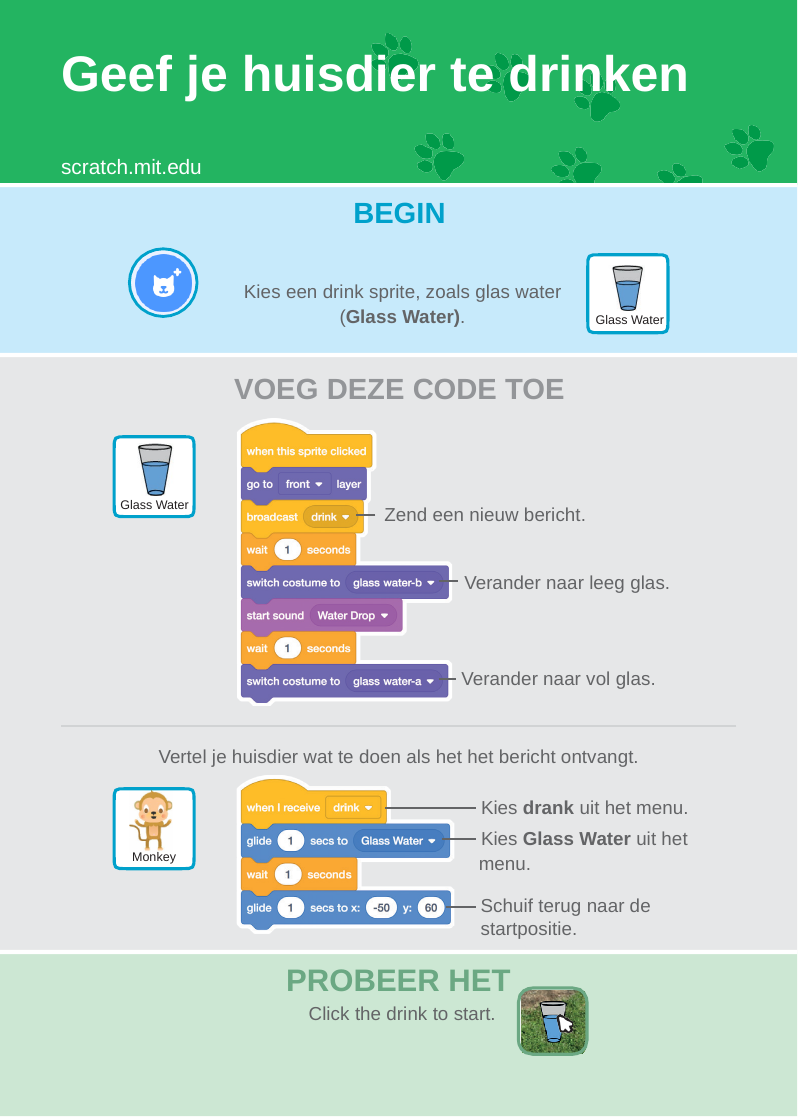

# Geef je huisdier te drinken
scratch.mit.edu

BEGIN

Kies een drink sprite, zoals glas water (Glass Water).
Glass Water

VOEG DEZE CODE TOE

Glass Water
Zend een nieuw bericht.
Verander naar leeg glas.
Verander naar vol glas.
Vertel je huisdier wat te doen als het het bericht ontvangt.

Kies drank uit het menu.
Kies Glass Water uit het menu.

Monkey
Schuif terug naar de startpositie.

PROBEER HET

Click the drink to start.